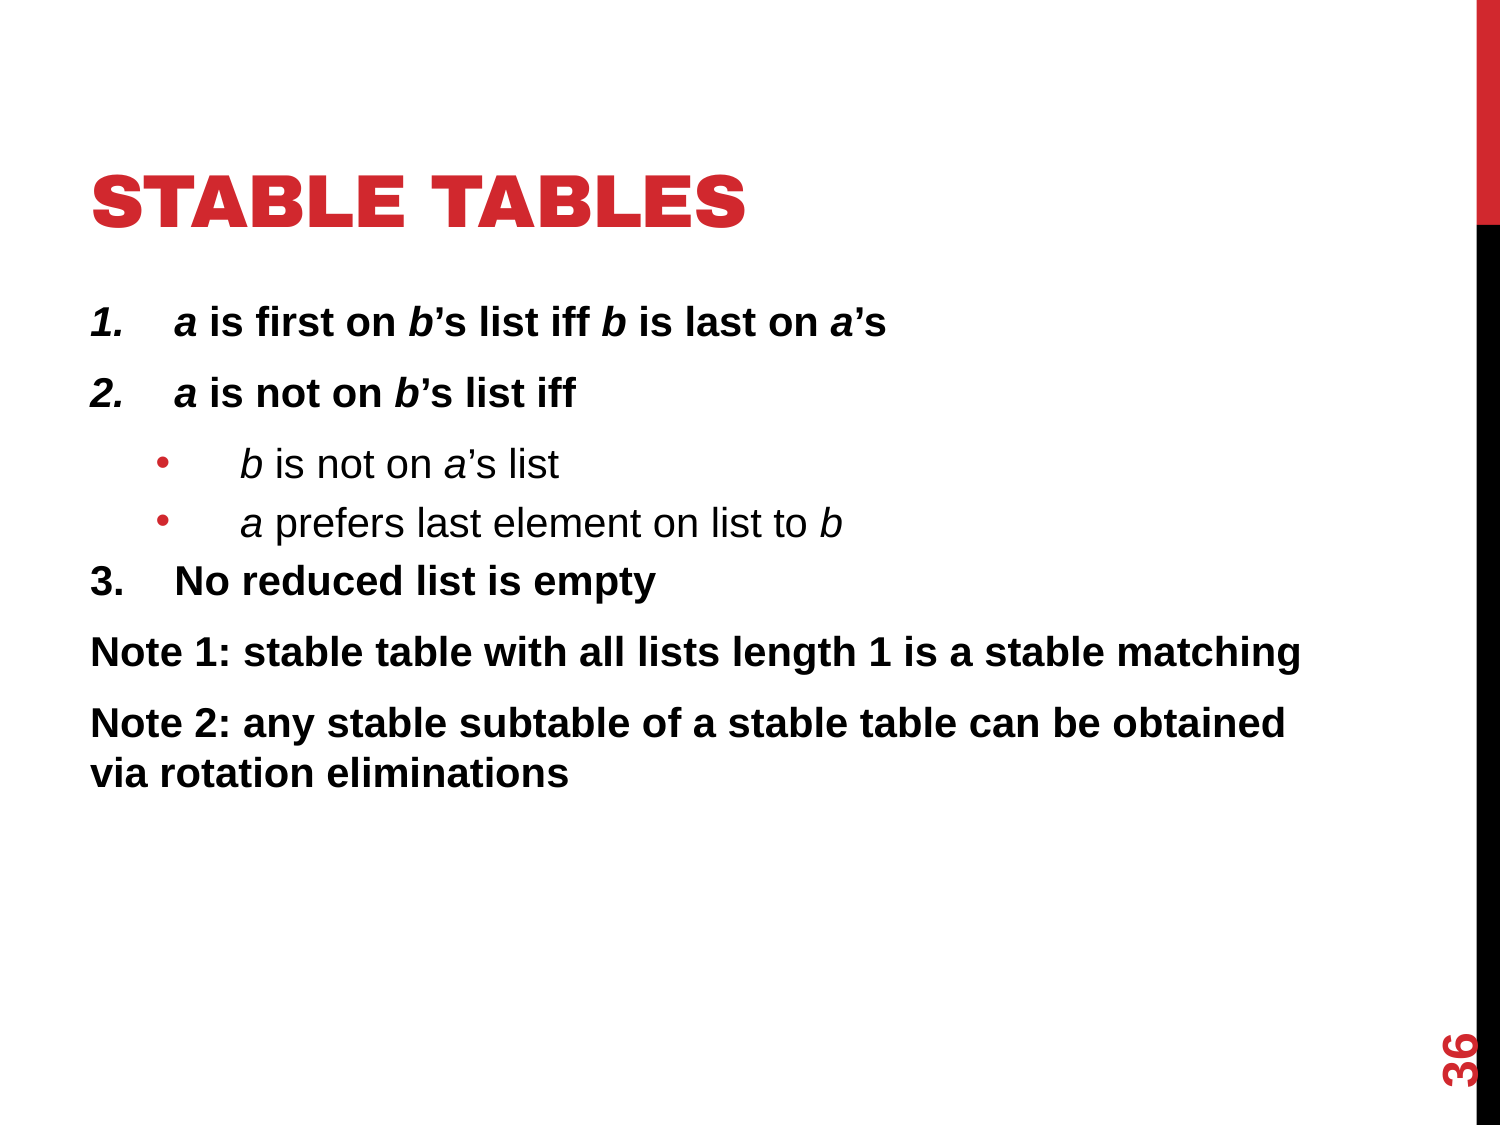

# Stable tables
a is first on b’s list iff b is last on a’s
a is not on b’s list iff
b is not on a’s list
a prefers last element on list to b
No reduced list is empty
Note 1: stable table with all lists length 1 is a stable matching
Note 2: any stable subtable of a stable table can be obtained via rotation eliminations

36